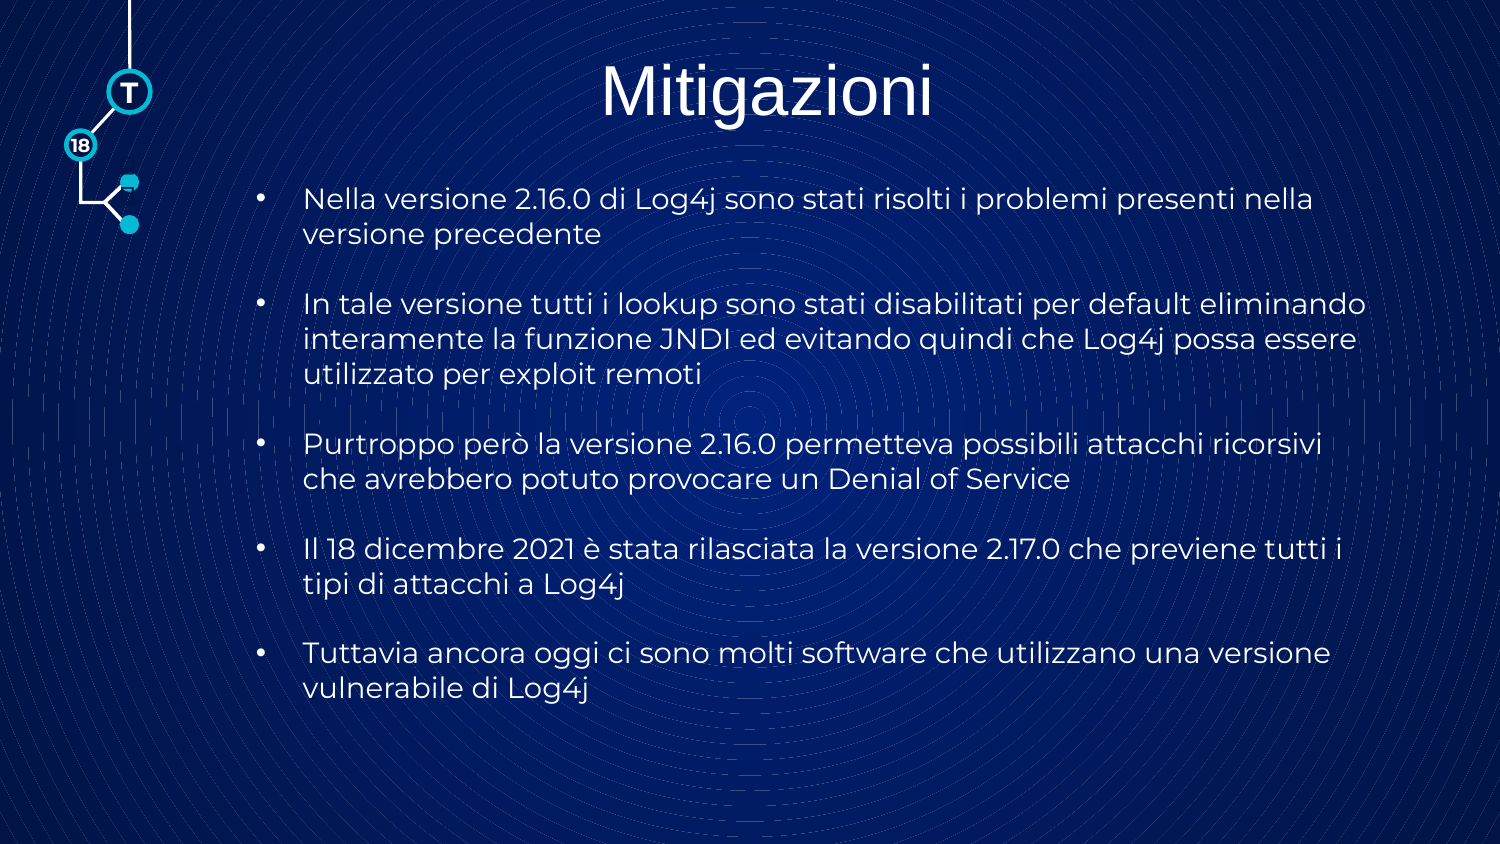

Mitigazioni
T
18
Nella versione 2.16.0 di Log4j sono stati risolti i problemi presenti nella versione precedente

In tale versione tutti i lookup sono stati disabilitati per default eliminando interamente la funzione JNDI ed evitando quindi che Log4j possa essere utilizzato per exploit remoti

Purtroppo però la versione 2.16.0 permetteva possibili attacchi ricorsivi che avrebbero potuto provocare un Denial of Service

Il 18 dicembre 2021 è stata rilasciata la versione 2.17.0 che previene tutti i tipi di attacchi a Log4j

Tuttavia ancora oggi ci sono molti software che utilizzano una versione vulnerabile di Log4j

🠺

🠺